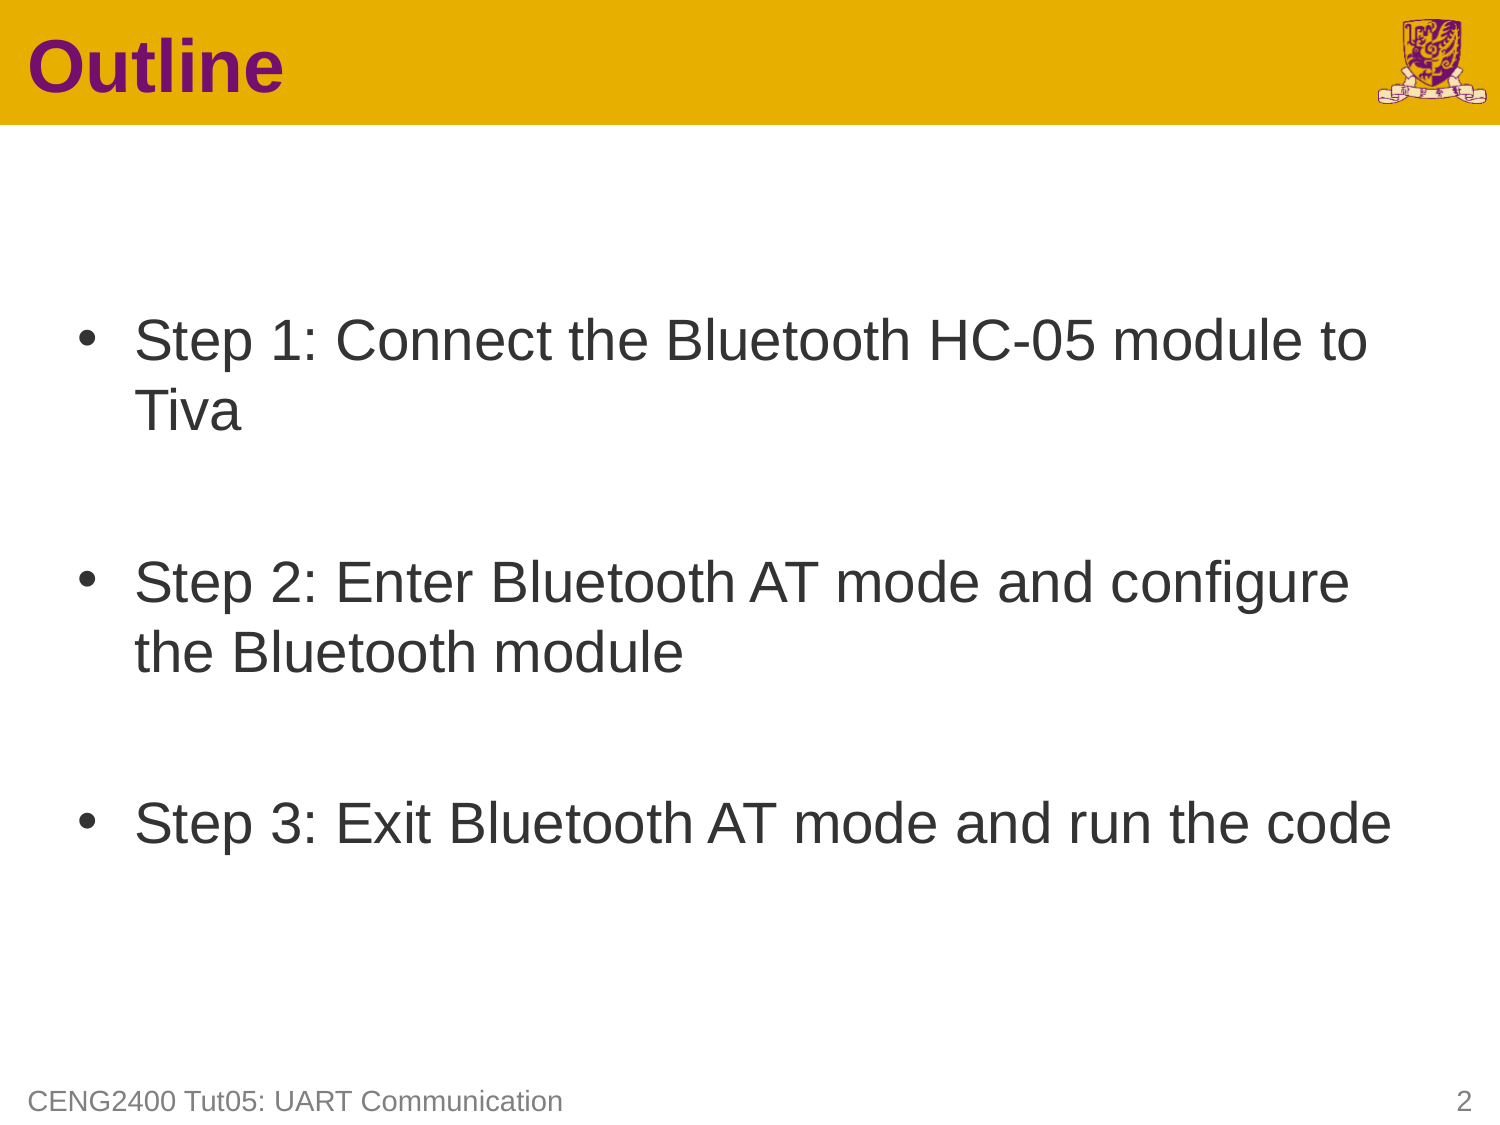

# Outline
Step 1: Connect the Bluetooth HC-05 module to Tiva

Step 2: Enter Bluetooth AT mode and configure the Bluetooth module

Step 3: Exit Bluetooth AT mode and run the code
CENG2400 Tut05: UART Communication
2